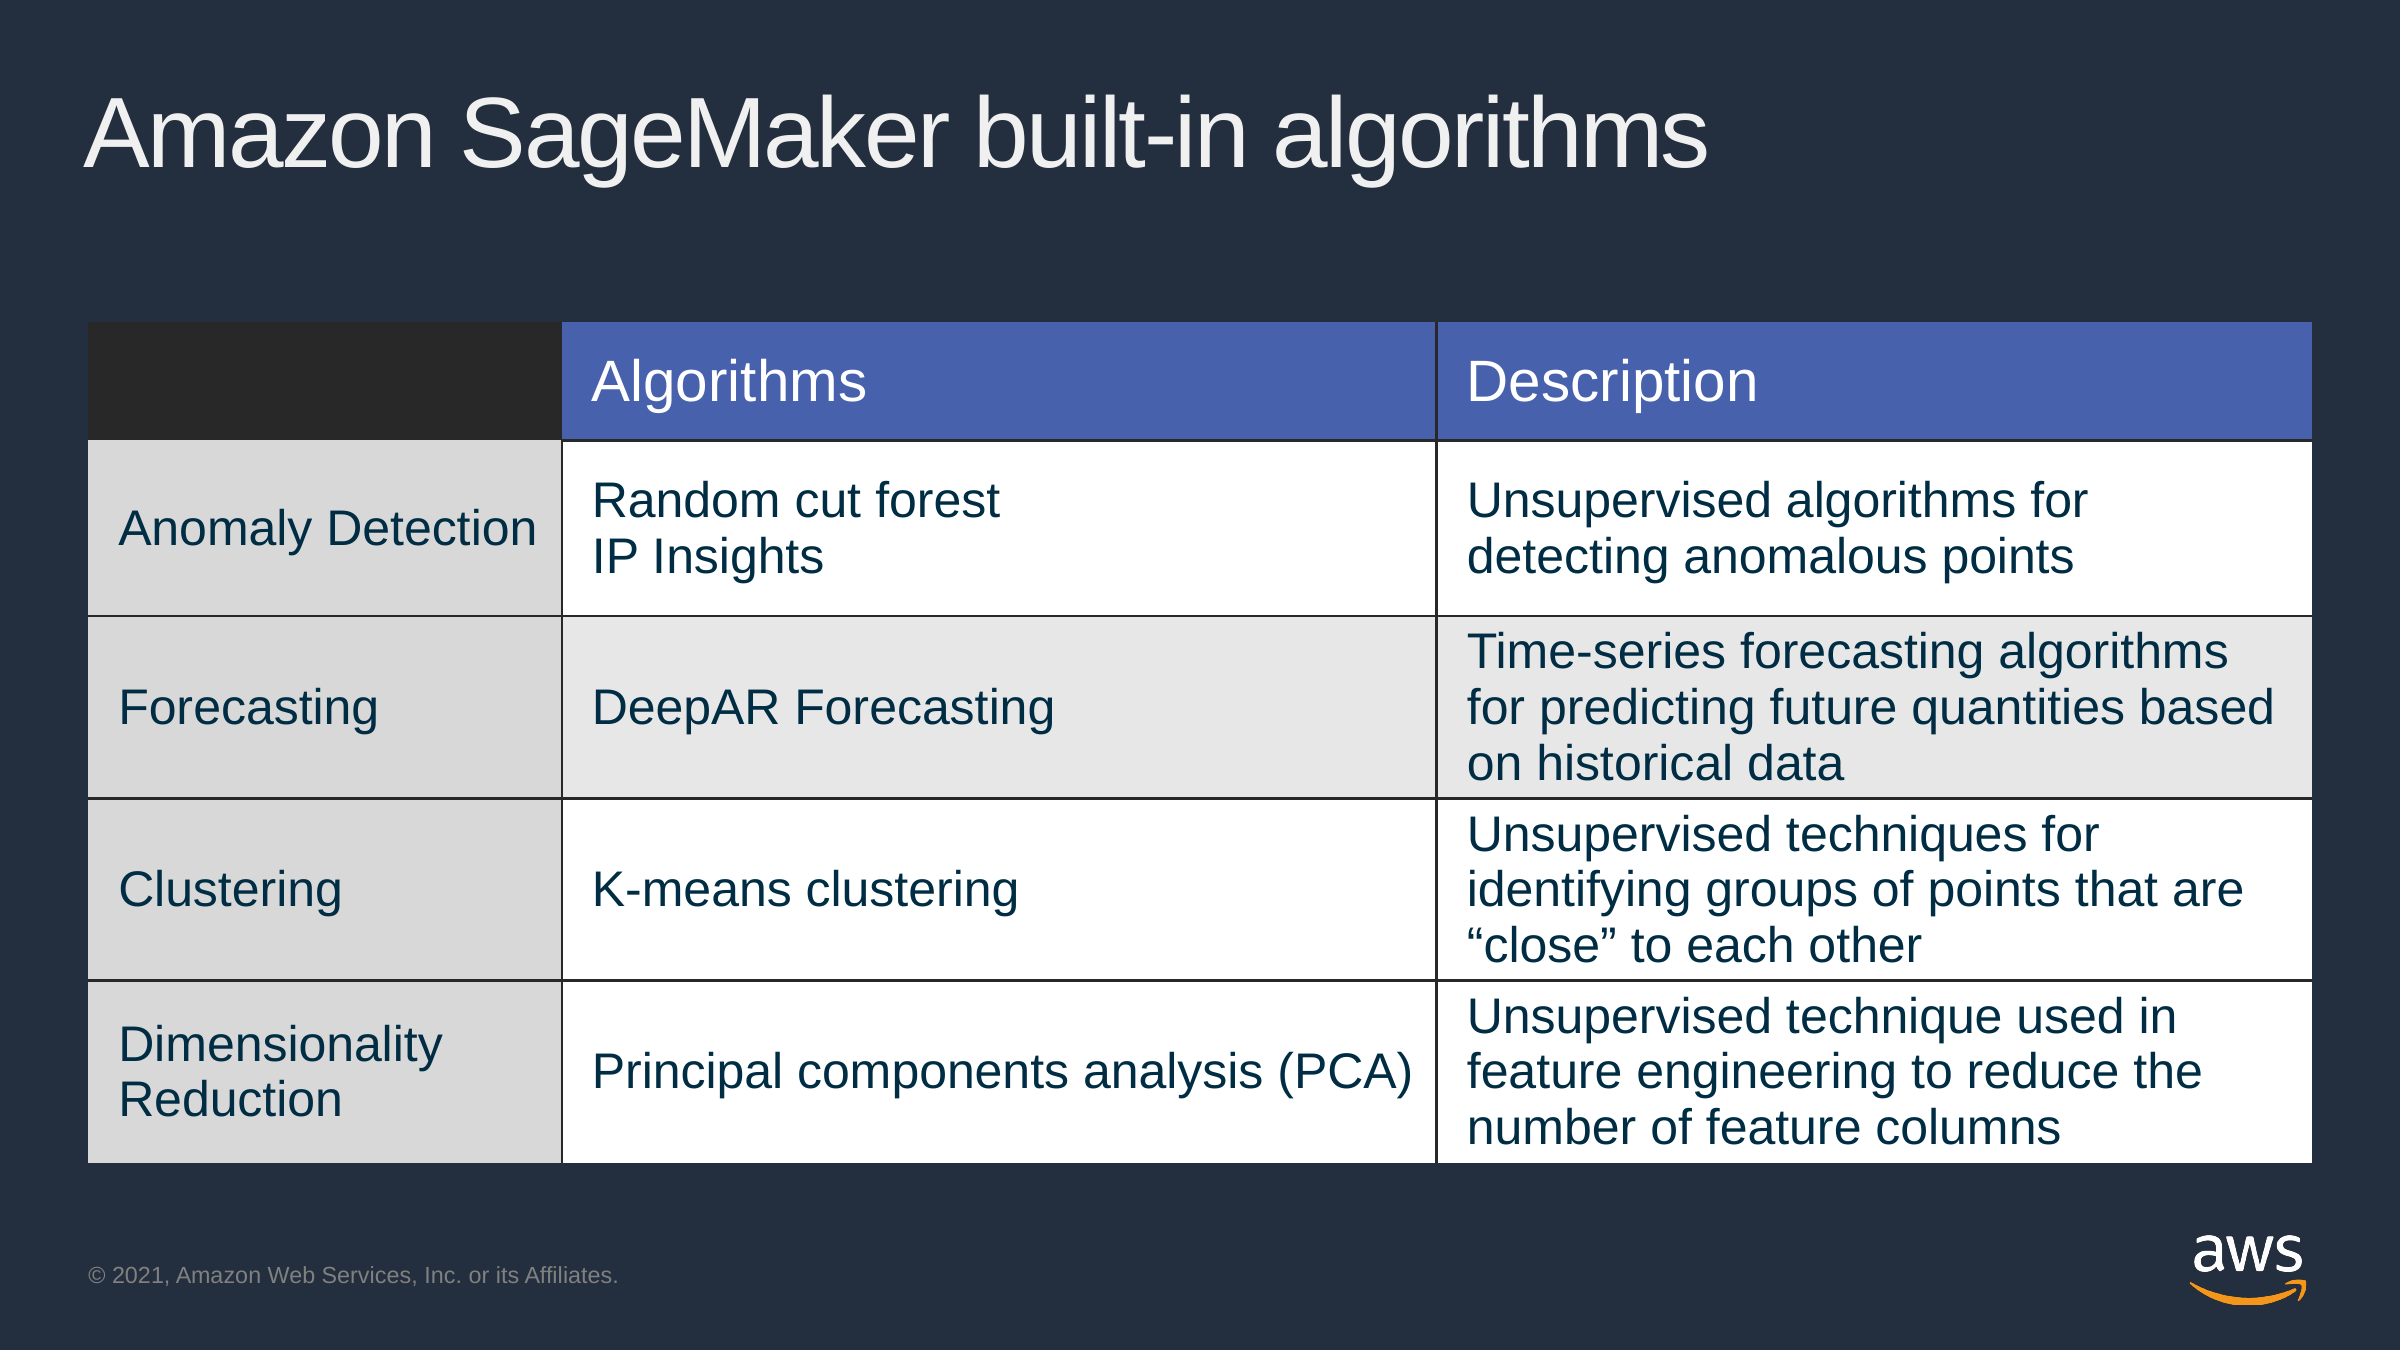

Amazon SageMaker built-in algorithms
|  | Algorithms | Description |
| --- | --- | --- |
| Anomaly Detection | Random cut forest IP Insights | Unsupervised algorithms for detecting anomalous points |
| Forecasting | DeepAR Forecasting | Time-series forecasting algorithms for predicting future quantities based on historical data |
| Clustering | K-means clustering | Unsupervised techniques for identifying groups of points that are “close” to each other |
| Dimensionality Reduction | Principal components analysis (PCA) | Unsupervised technique used in feature engineering to reduce the number of feature columns |